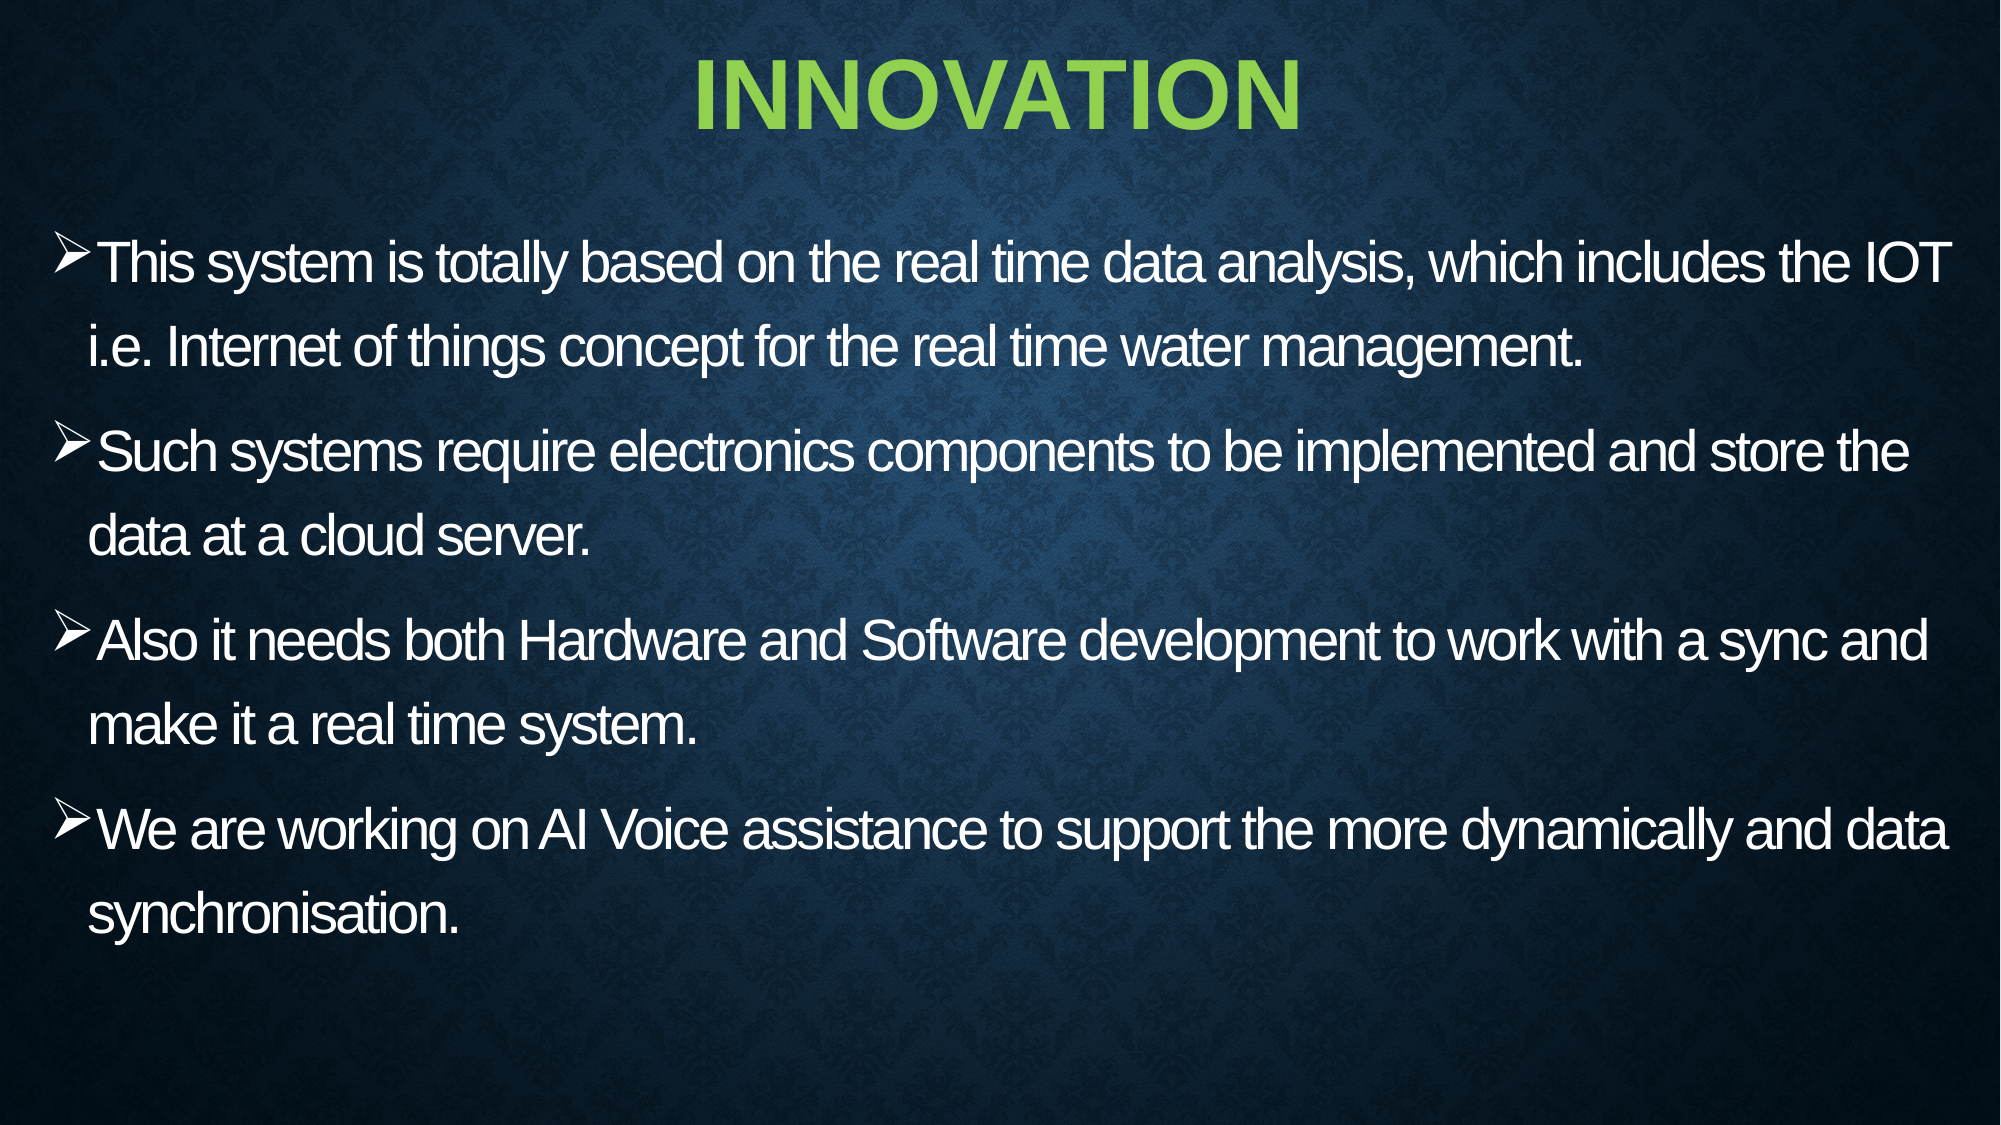

# INNOVATION
This system is totally based on the real time data analysis, which includes the IOT i.e. Internet of things concept for the real time water management.
Such systems require electronics components to be implemented and store the data at a cloud server.
Also it needs both Hardware and Software development to work with a sync and make it a real time system.
We are working on AI Voice assistance to support the more dynamically and data synchronisation.